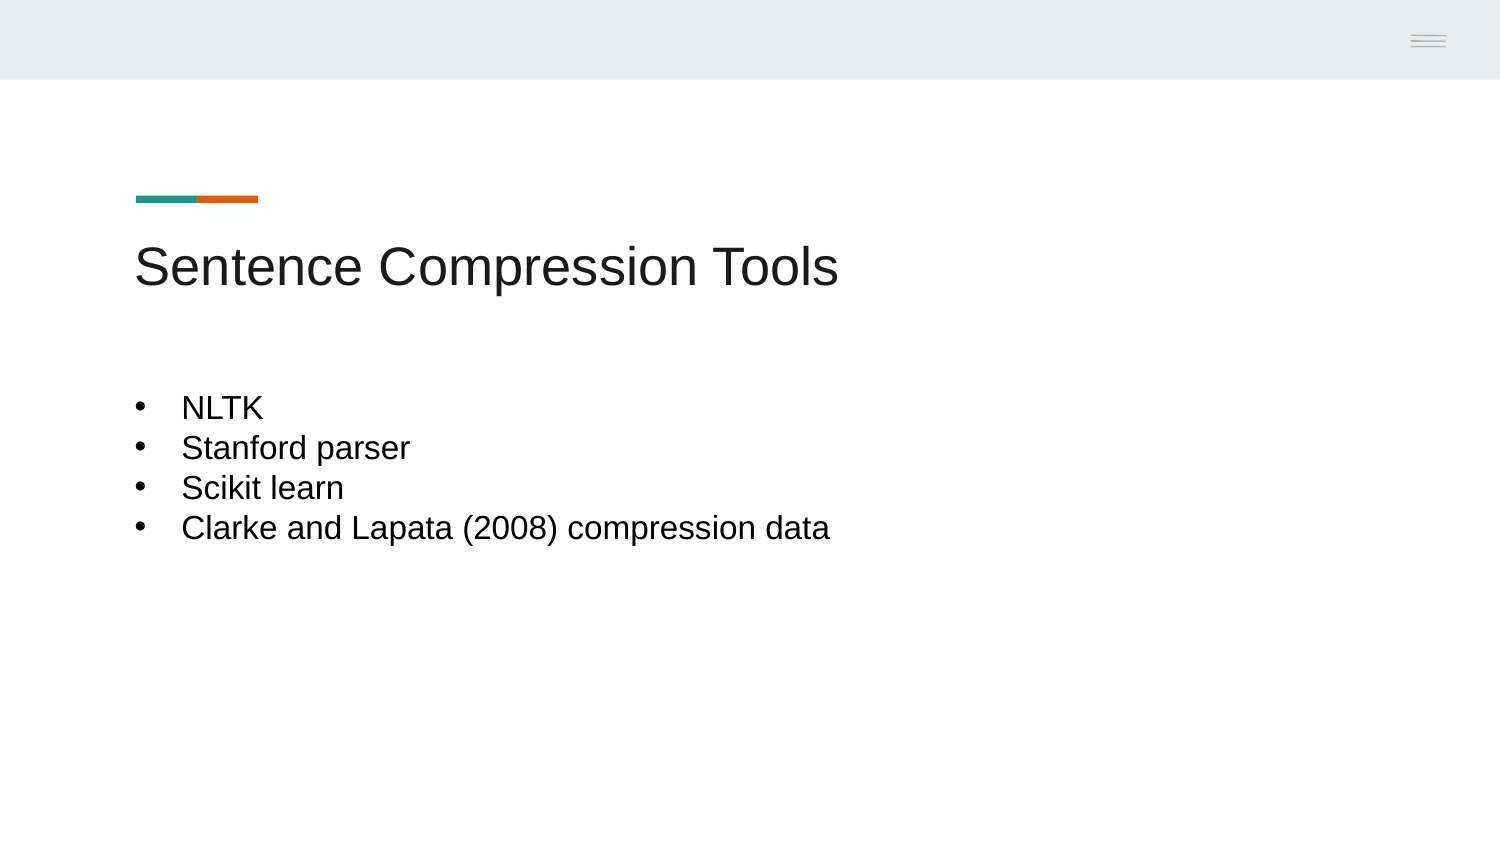

Sentence Compression Tools

NLTK
Stanford parser
Scikit learn
Clarke and Lapata (2008) compression data